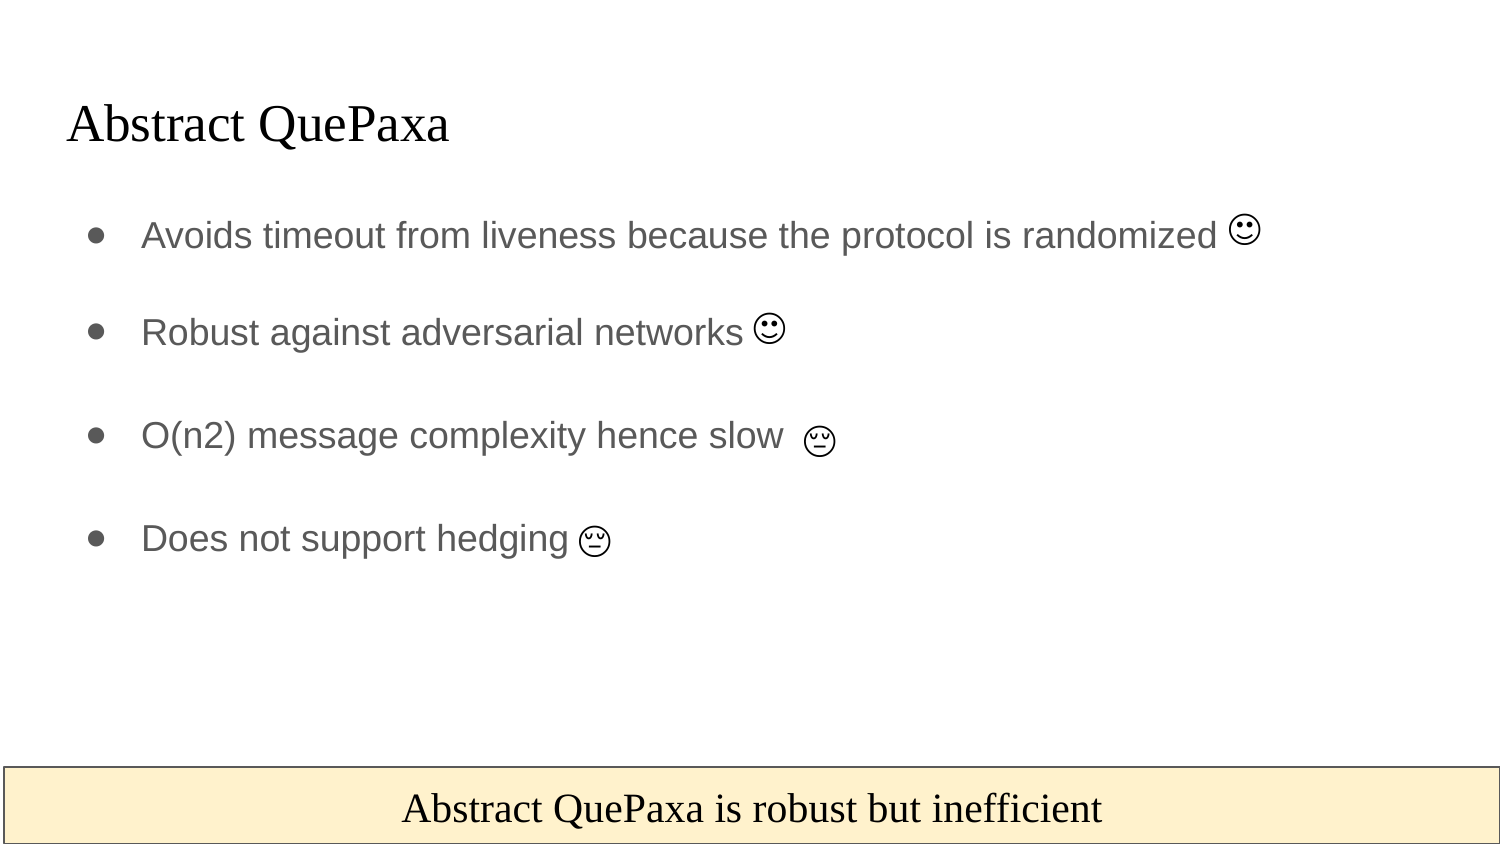

# Abstract QuePaxa
🙂
Avoids timeout from liveness because the protocol is randomized
Robust against adversarial networks
O(n2) message complexity hence slow
Does not support hedging
🙂
😔
😔
37
Abstract QuePaxa is robust but inefficient